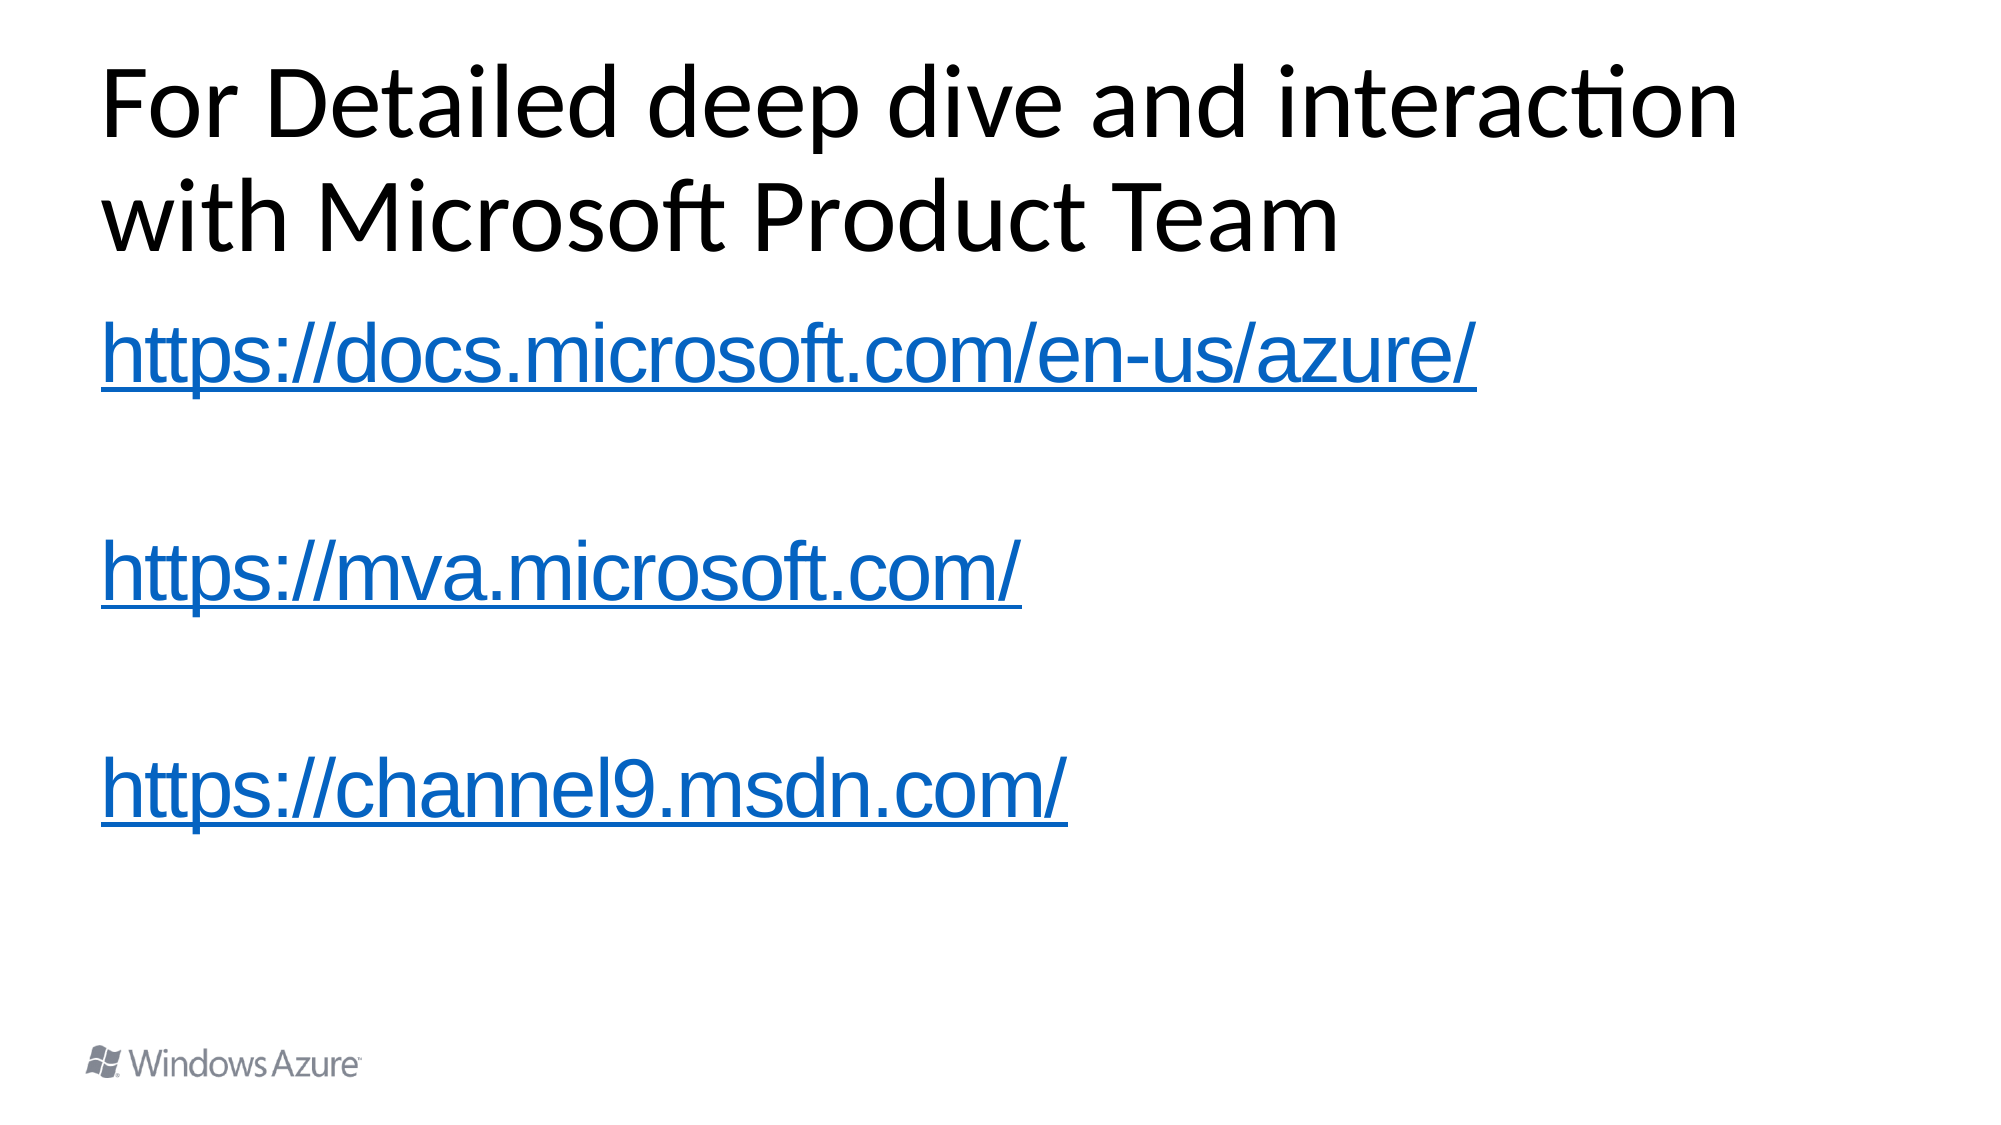

# For Detailed deep dive and interaction with Microsoft Product Team
https://docs.microsoft.com/en-us/azure/

https://mva.microsoft.com/

https://channel9.msdn.com/